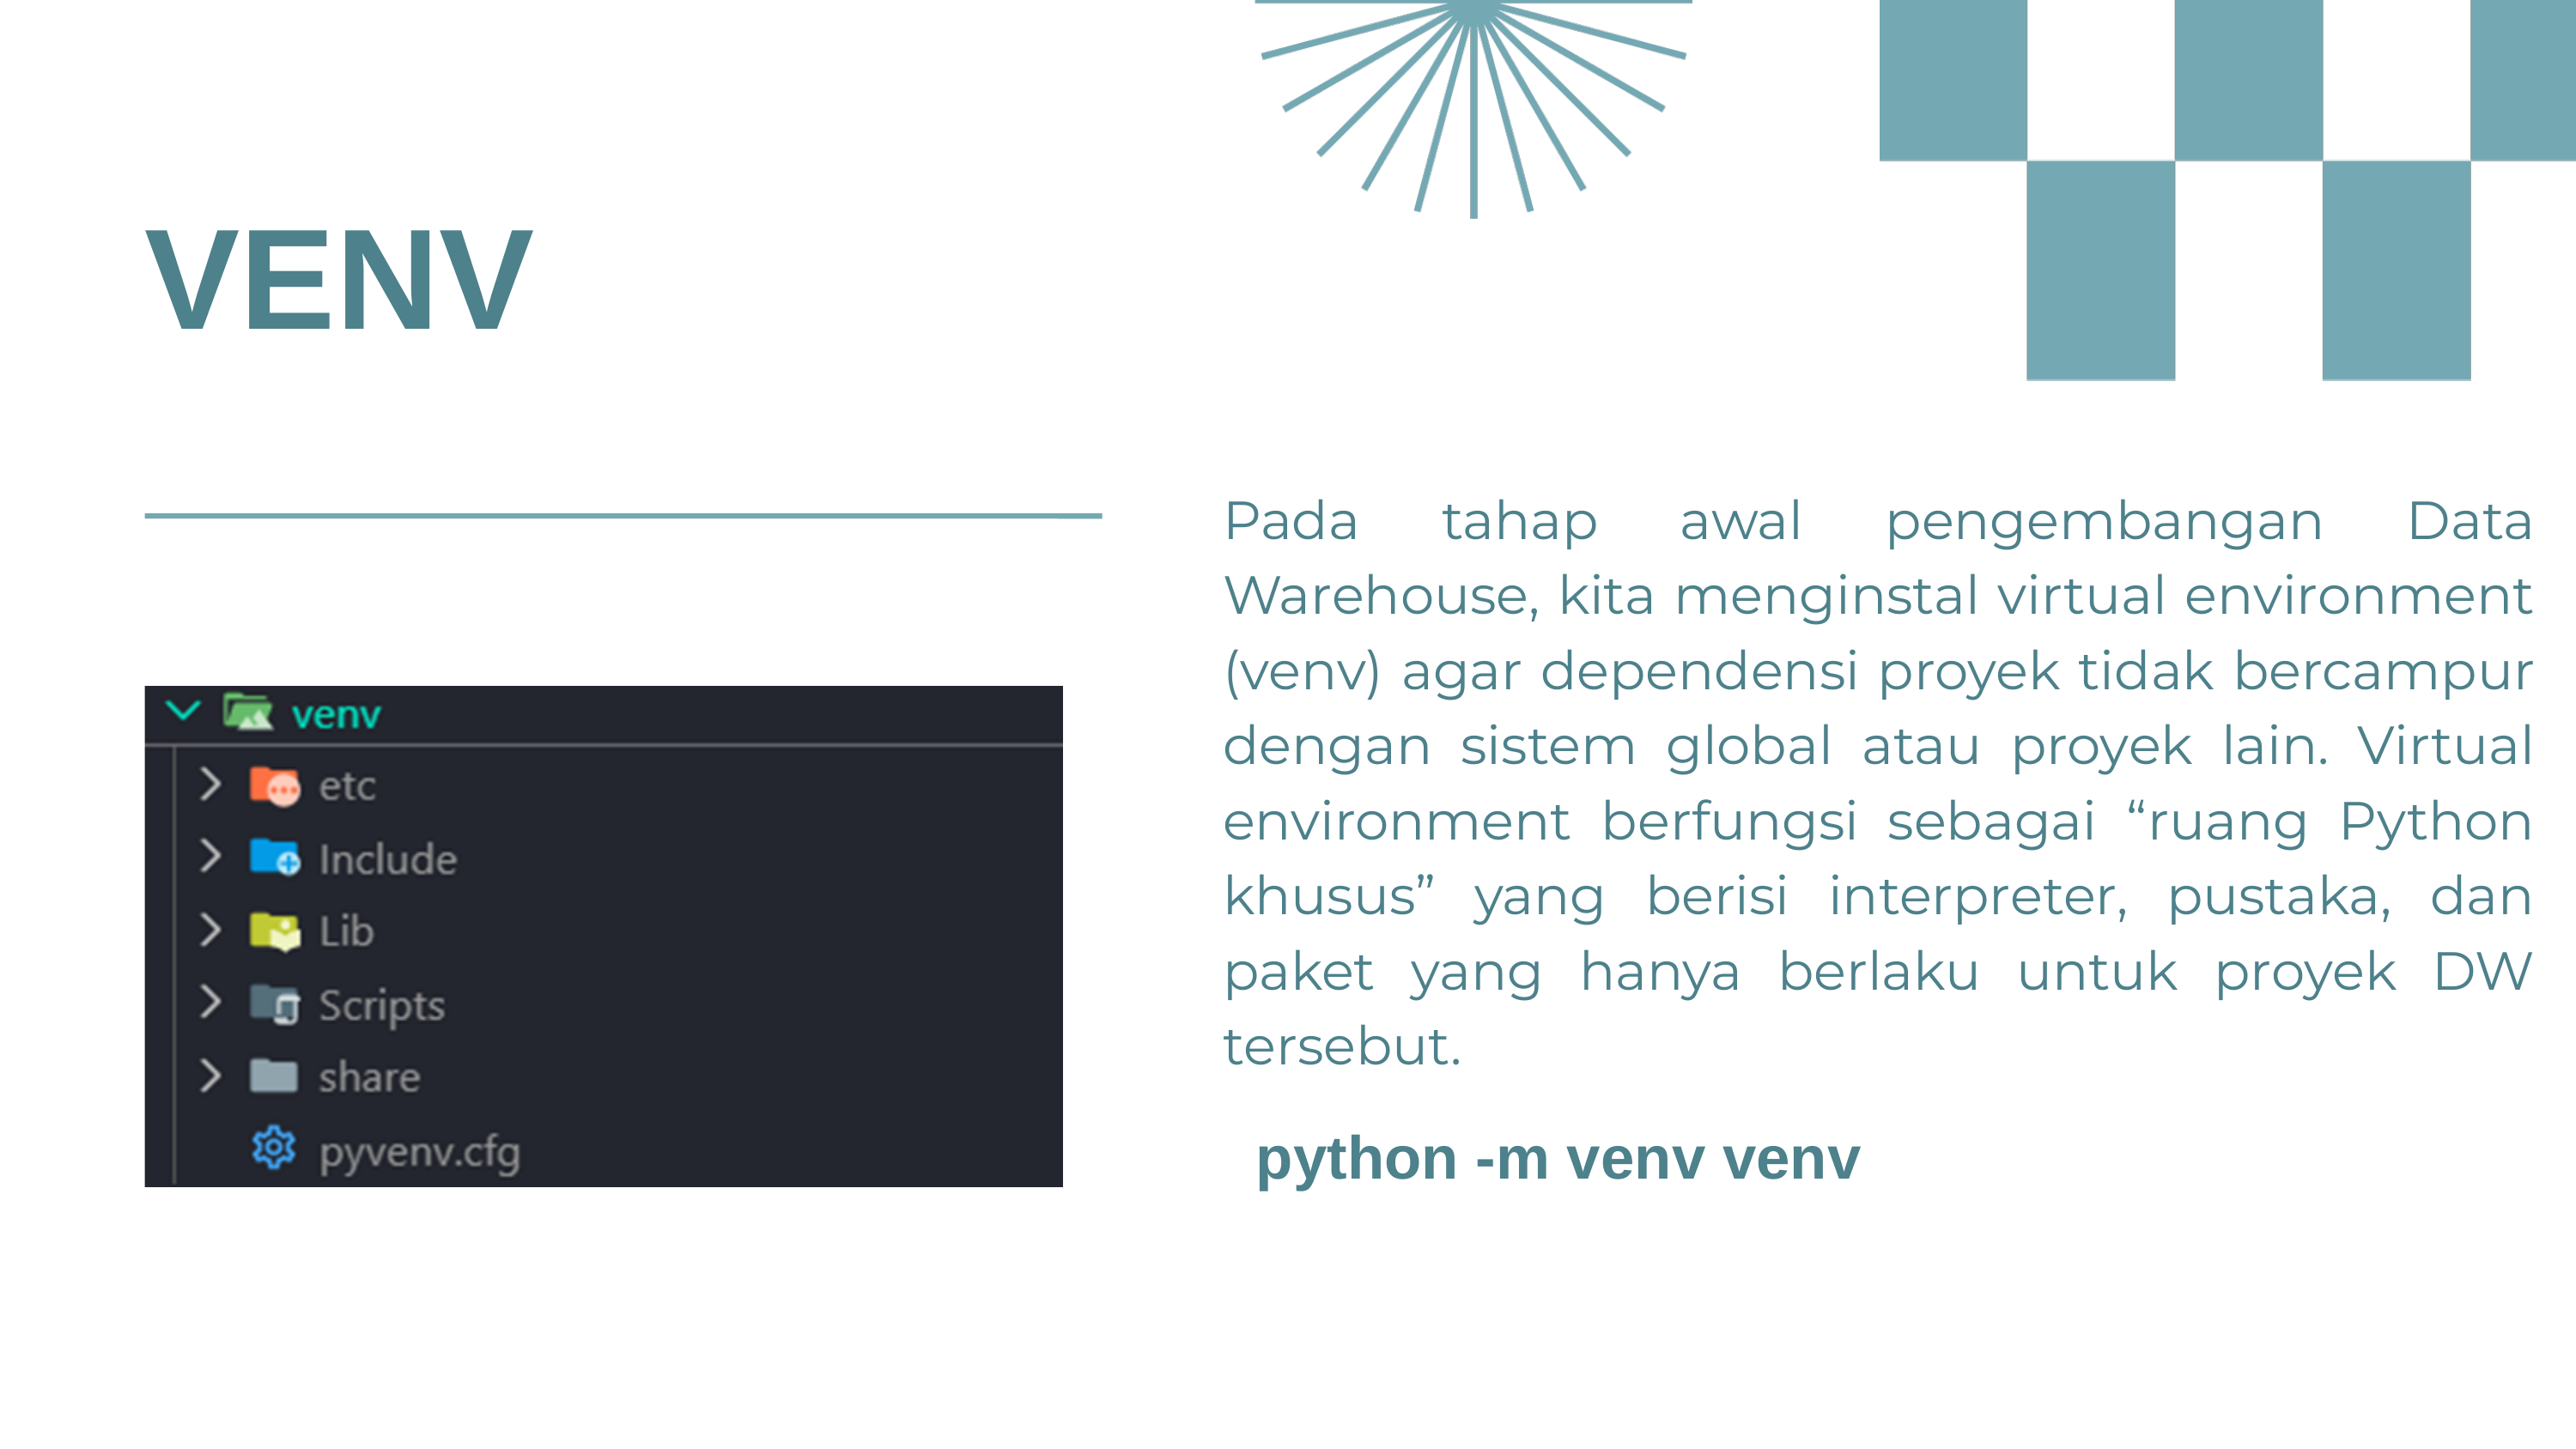

VENV
Pada tahap awal pengembangan Data Warehouse, kita menginstal virtual environment (venv) agar dependensi proyek tidak bercampur dengan sistem global atau proyek lain. Virtual environment berfungsi sebagai “ruang Python khusus” yang berisi interpreter, pustaka, dan paket yang hanya berlaku untuk proyek DW tersebut.

python -m venv venv